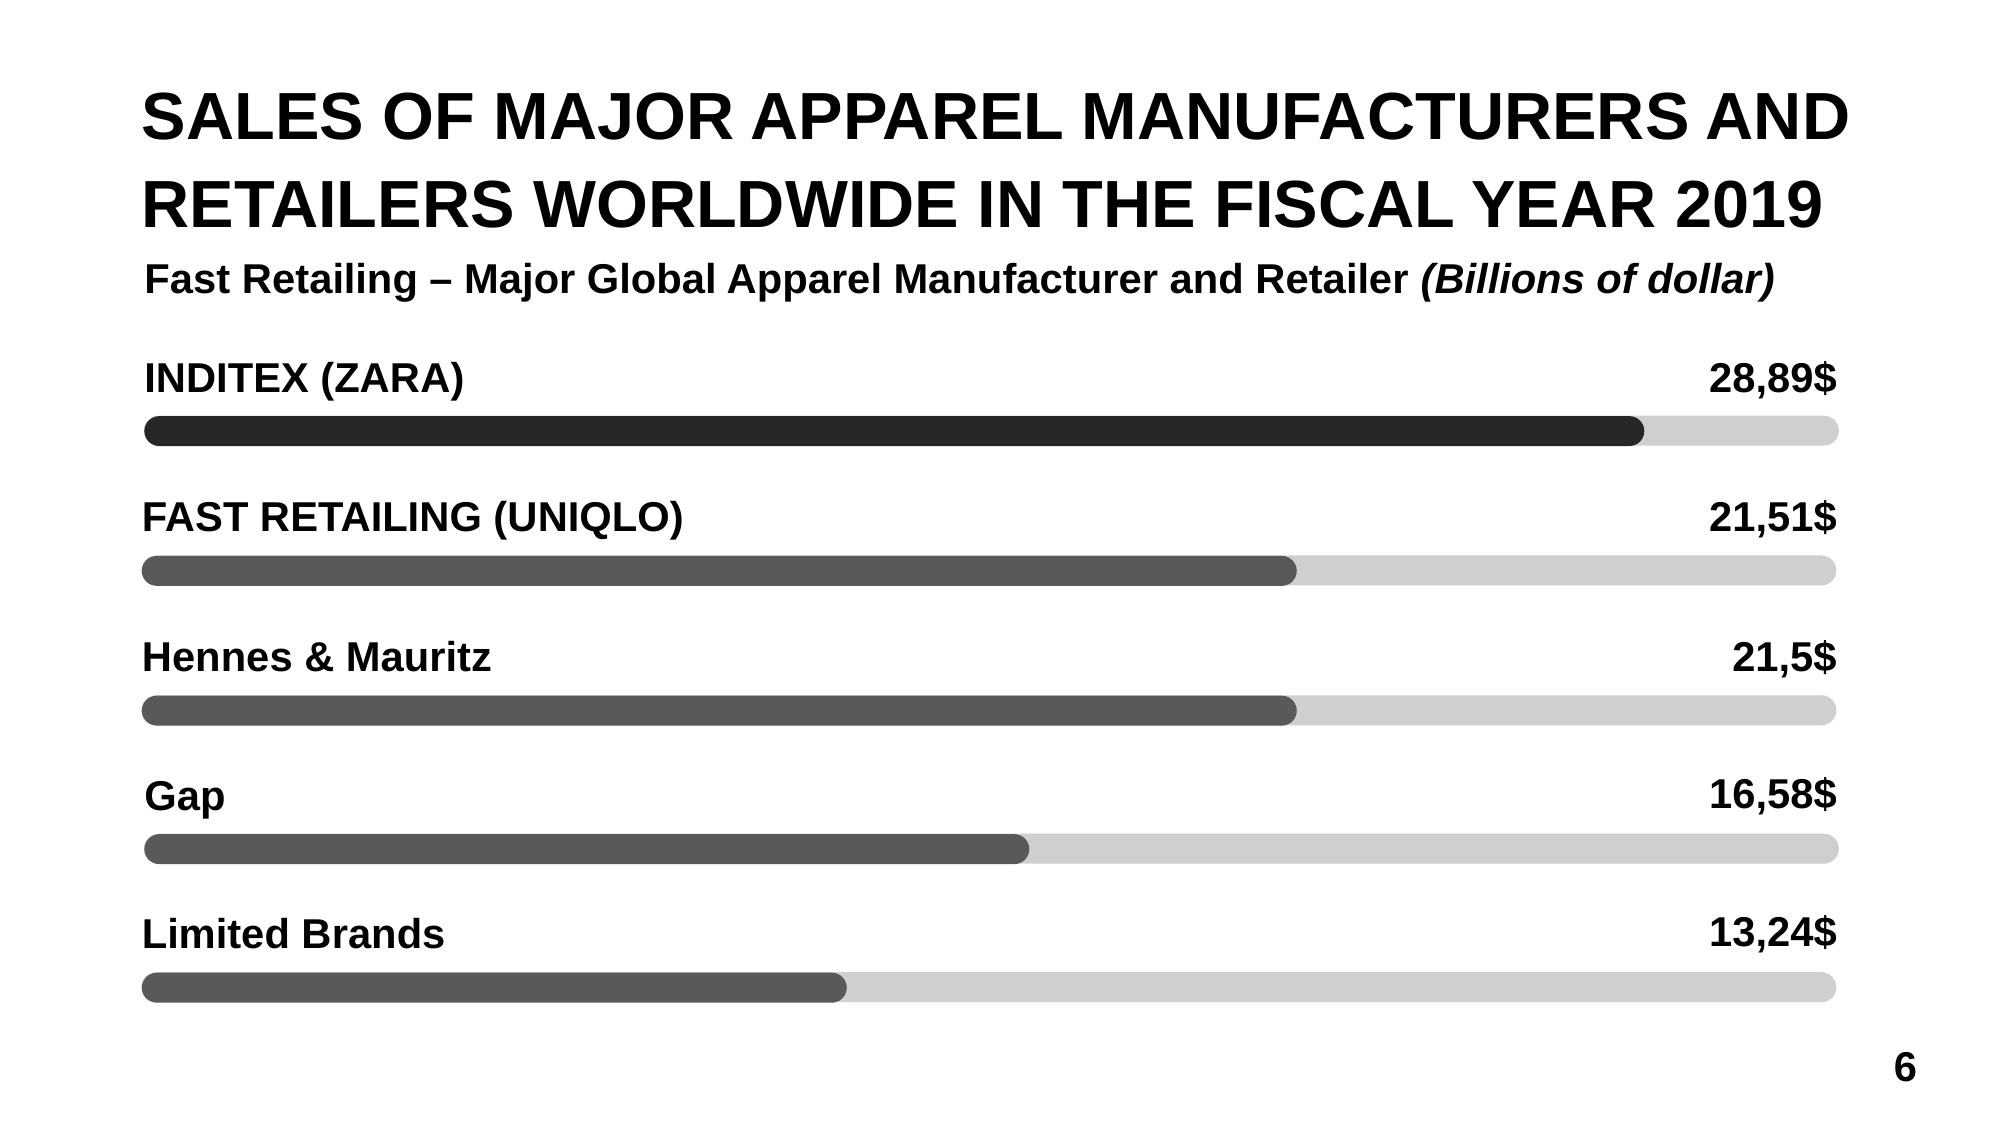

SALES OF MAJOR APPAREL MANUFACTURERS AND RETAILERS WORLDWIDE IN THE FISCAL YEAR 2019
Fast Retailing – Major Global Apparel Manufacturer and Retailer (Billions of dollar)
INDITEX (ZARA)
28,89$

21,51$
FAST RETAILING (UNIQLO)

21,5$
Hennes & Mauritz

16,58$
Gap

13,24$
Limited Brands

6